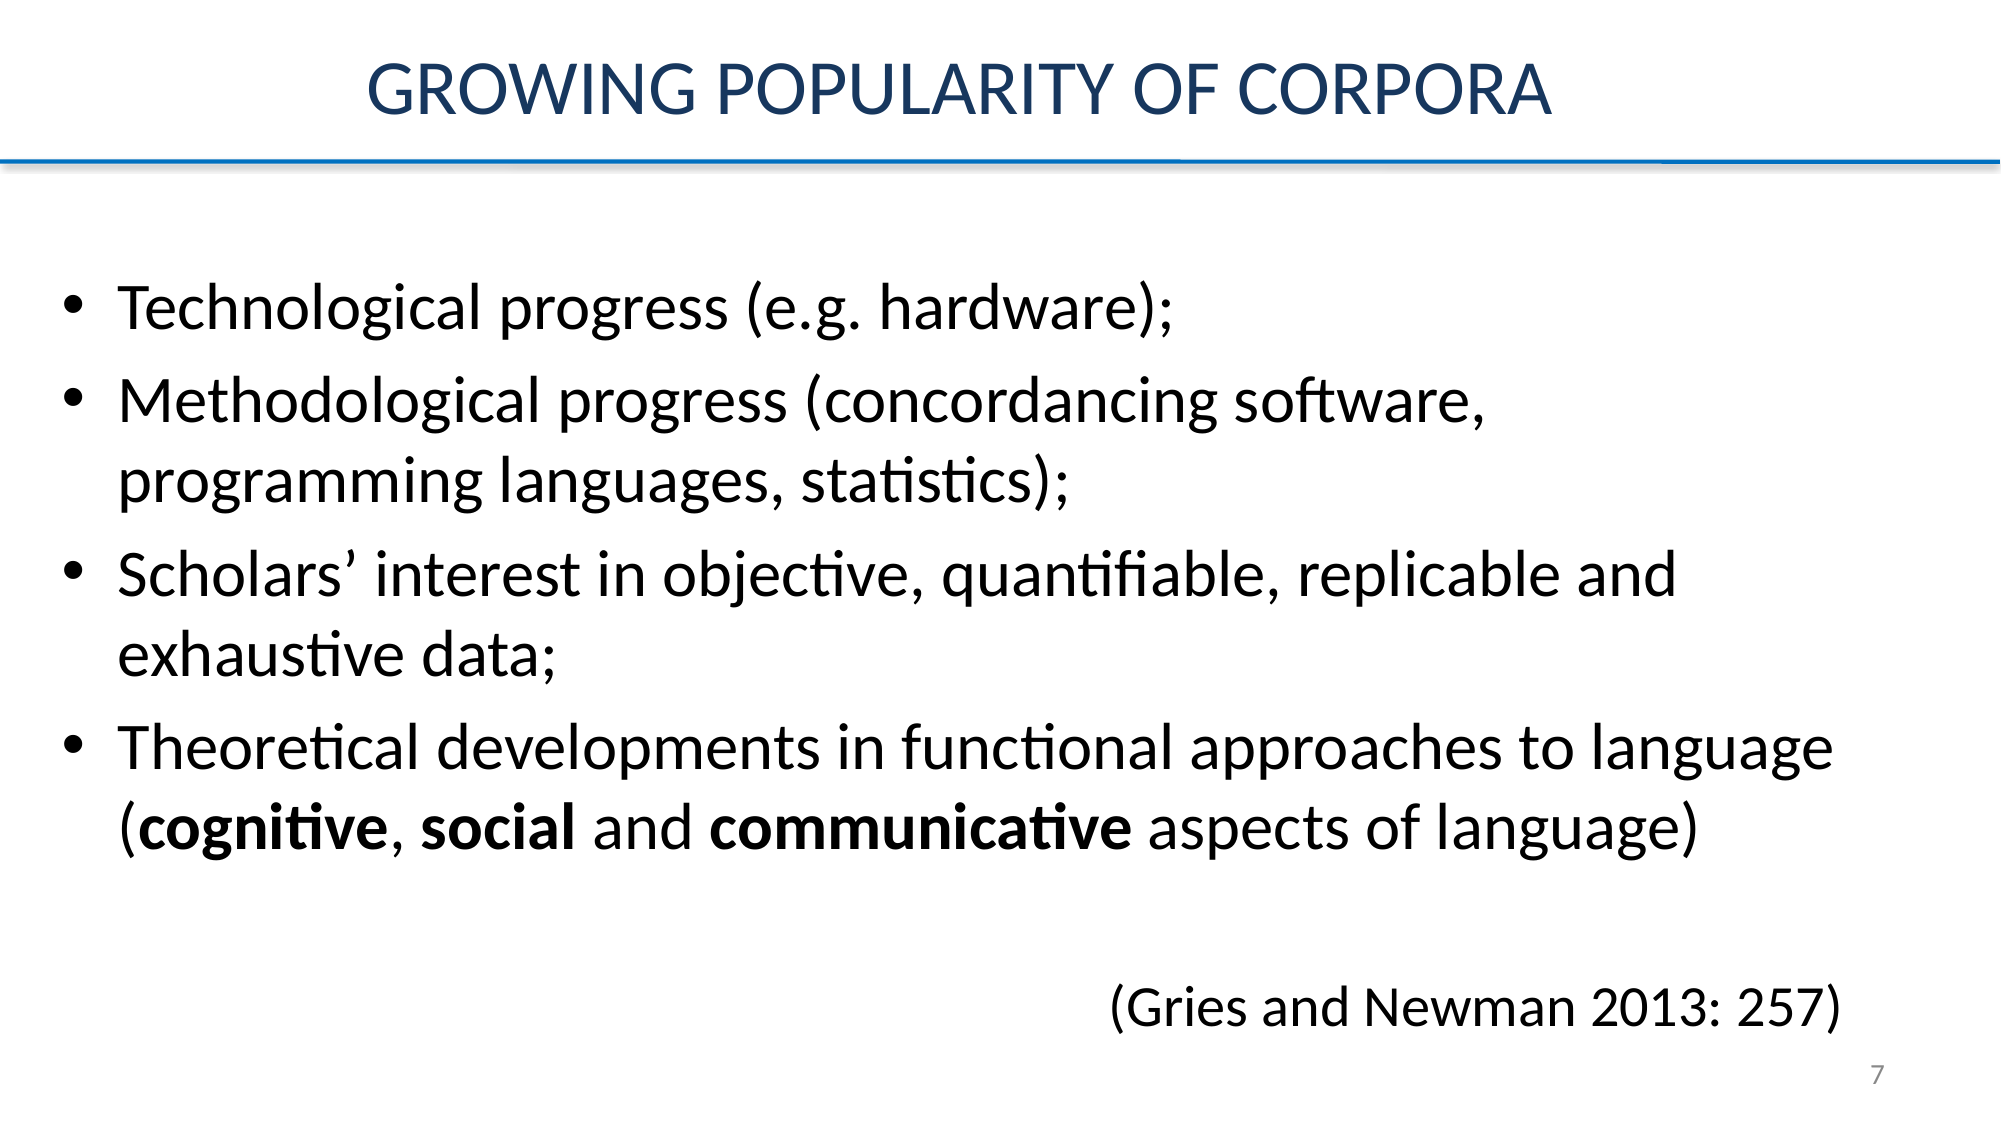

# Growing popularity of corpora
Technological progress (e.g. hardware);
Methodological progress (concordancing software, programming languages, statistics);
Scholars’ interest in objective, quantifiable, replicable and exhaustive data;
Theoretical developments in functional approaches to language (cognitive, social and communicative aspects of language)

(Gries and Newman 2013: 257)
7